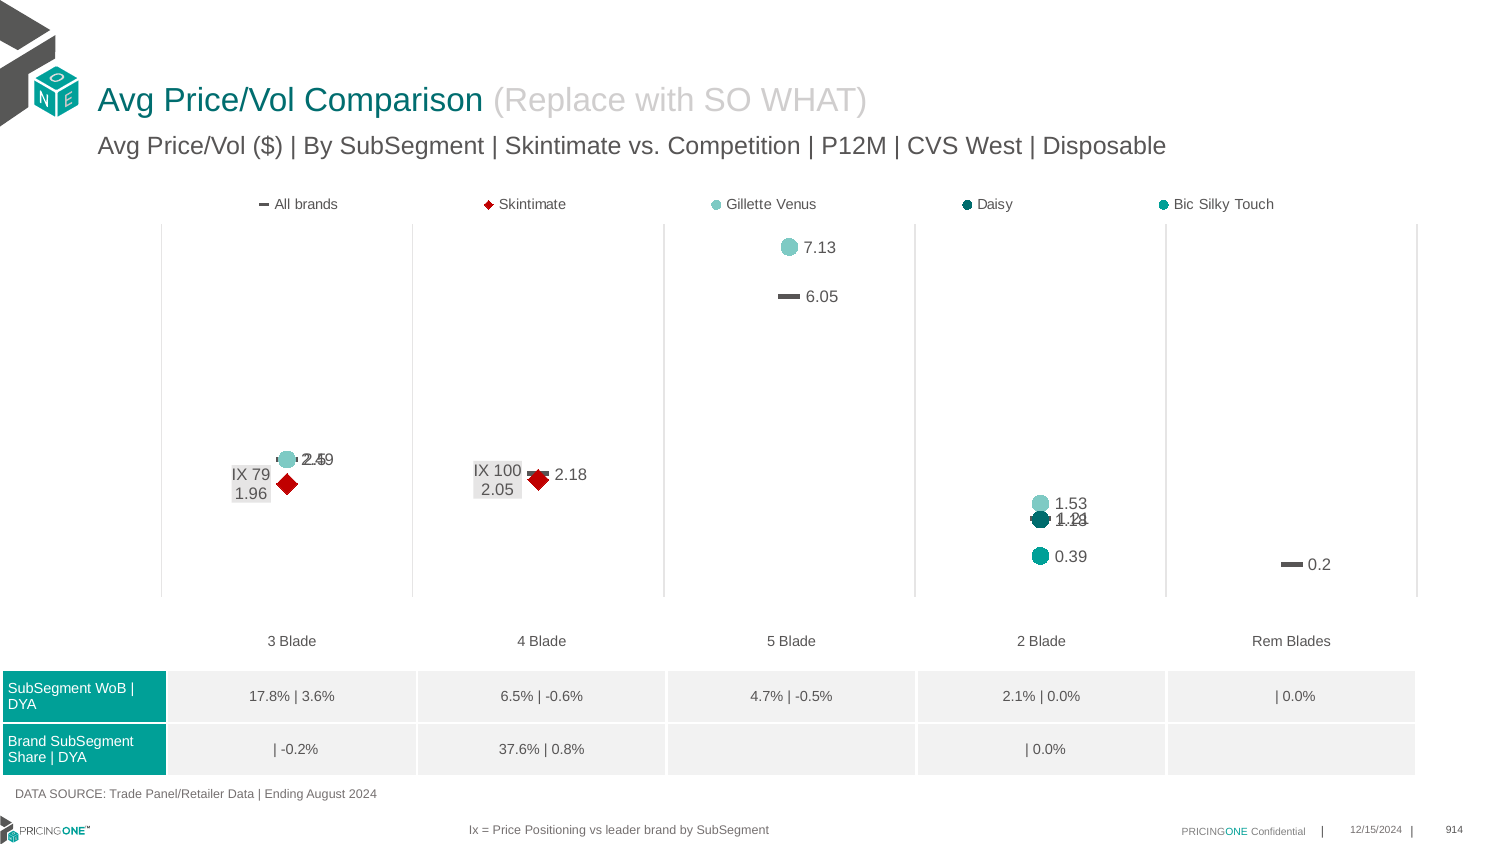

# Avg Price/Vol Comparison (Replace with SO WHAT)
Avg Price/Vol ($) | By SubSegment | Skintimate vs. Competition | P12M | CVS West | Disposable

### Chart

| Category | All brands | Skintimate | Gillette Venus | Daisy | Bic Silky Touch |
|---|---|---|---|---|---|
| IX 79 | 2.5 | 1.96 | 2.49 | None | None |
| IX 100 | 2.18 | 2.05 | None | None | None |
| None | 6.05 | None | 7.13 | None | None |
| IX 0 | 1.21 | None | 1.53 | 1.18 | 0.39 |
| None | 0.2 | None | None | None | None |
|  | 3 Blade | 4 Blade | 5 Blade | 2 Blade | Rem Blades |
| --- | --- | --- | --- | --- | --- |
| SubSegment WoB | DYA | 17.8% | 3.6% | 6.5% | -0.6% | 4.7% | -0.5% | 2.1% | 0.0% | | 0.0% |
| Brand SubSegment Share | DYA | | -0.2% | 37.6% | 0.8% |  | | 0.0% |  |
DATA SOURCE: Trade Panel/Retailer Data | Ending August 2024
Ix = Price Positioning vs leader brand by SubSegment
12/15/2024
914